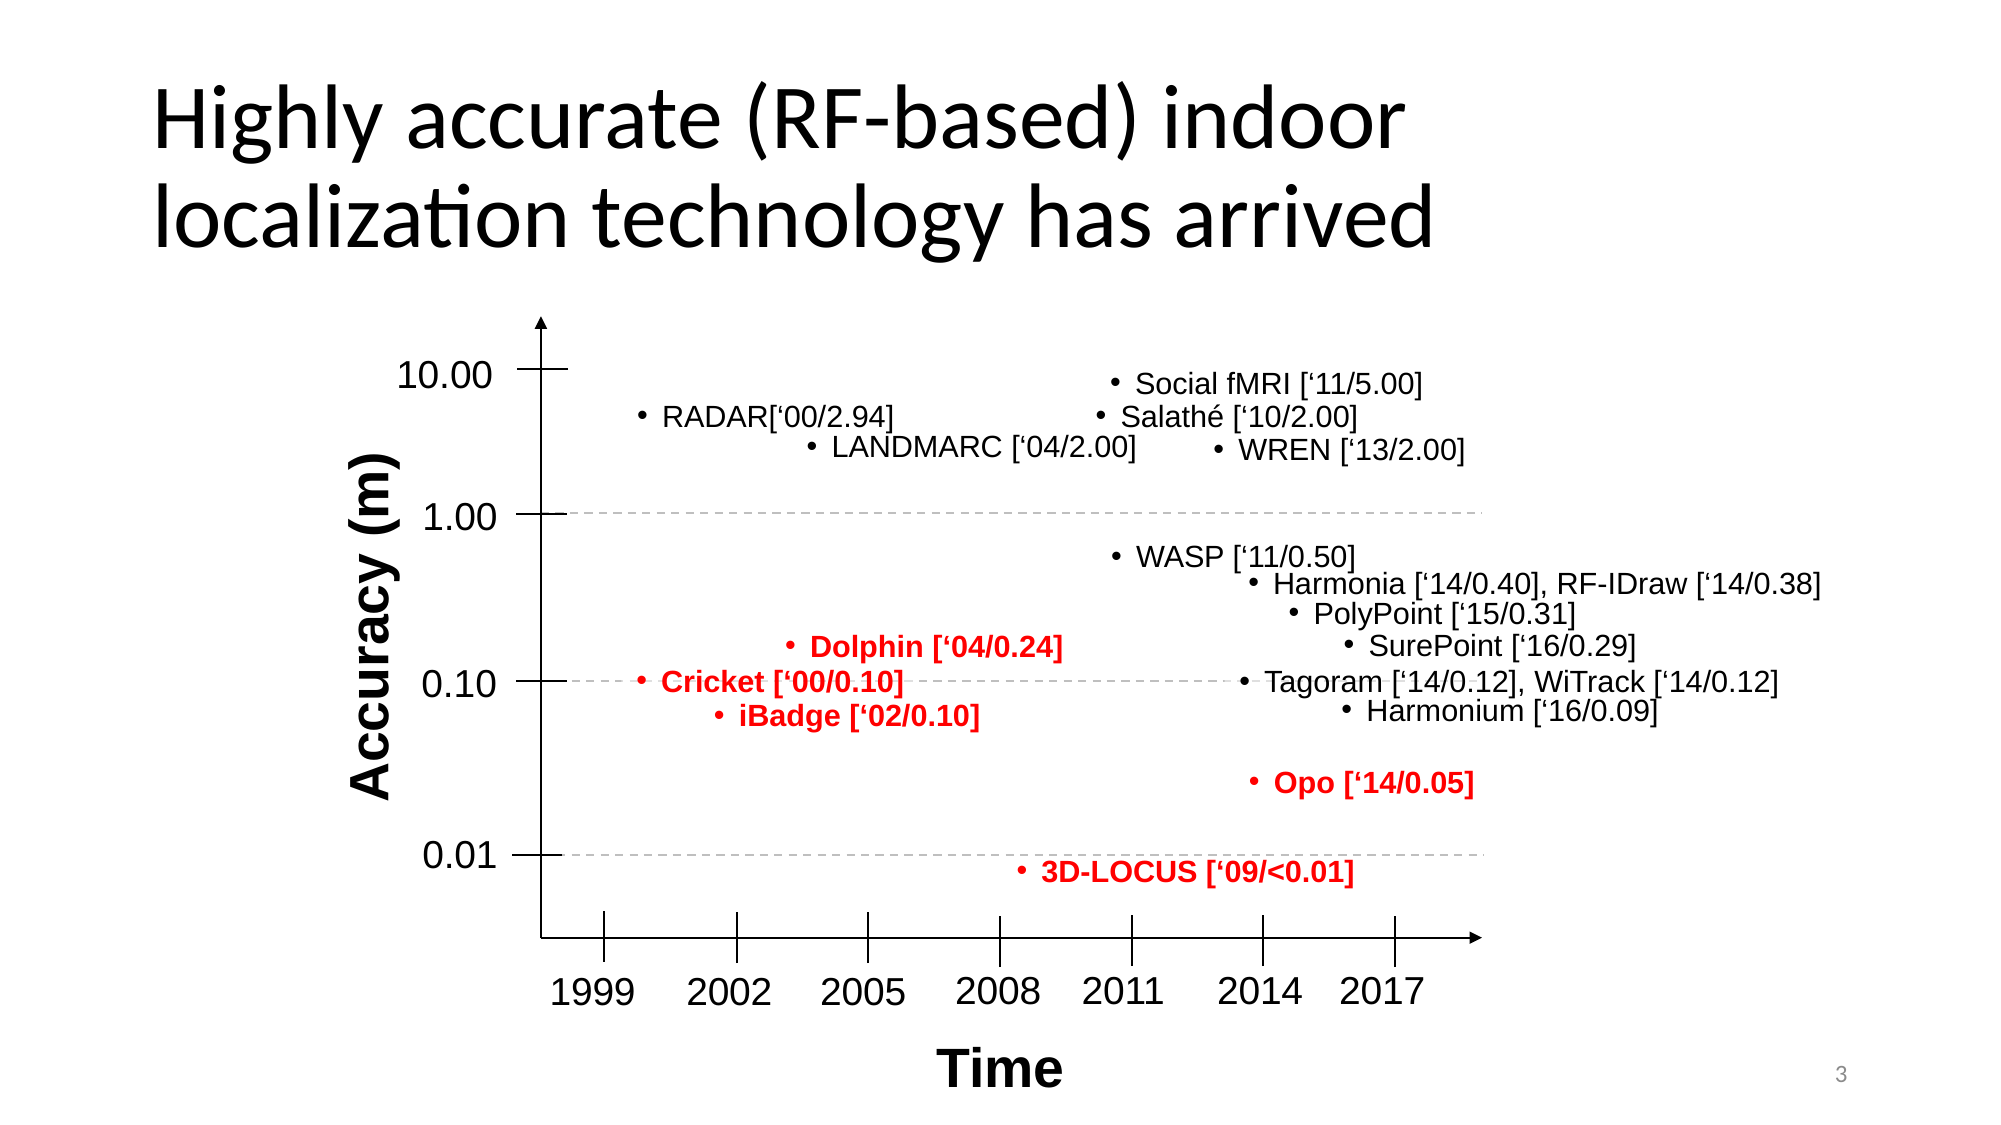

# Highly accurate (RF-based) indoor localization technology has arrived
10.00
Social fMRI [‘11/5.00]
RADAR[‘00/2.94]
Salathé [‘10/2.00]
LANDMARC [‘04/2.00]
WREN [‘13/2.00]
1.00
WASP [‘11/0.50]
Harmonia [‘14/0.40], RF-IDraw [‘14/0.38]
Accuracy (m)
PolyPoint [‘15/0.31]
SurePoint [‘16/0.29]
Dolphin [‘04/0.24]
0.10
Cricket [‘00/0.10]
Tagoram [‘14/0.12], WiTrack [‘14/0.12]
Harmonium [‘16/0.09]
iBadge [‘02/0.10]
Opo [‘14/0.05]
0.01
3D-LOCUS [‘09/<0.01]
2014
2017
2008
2011
2005
1999
2002
Time
3